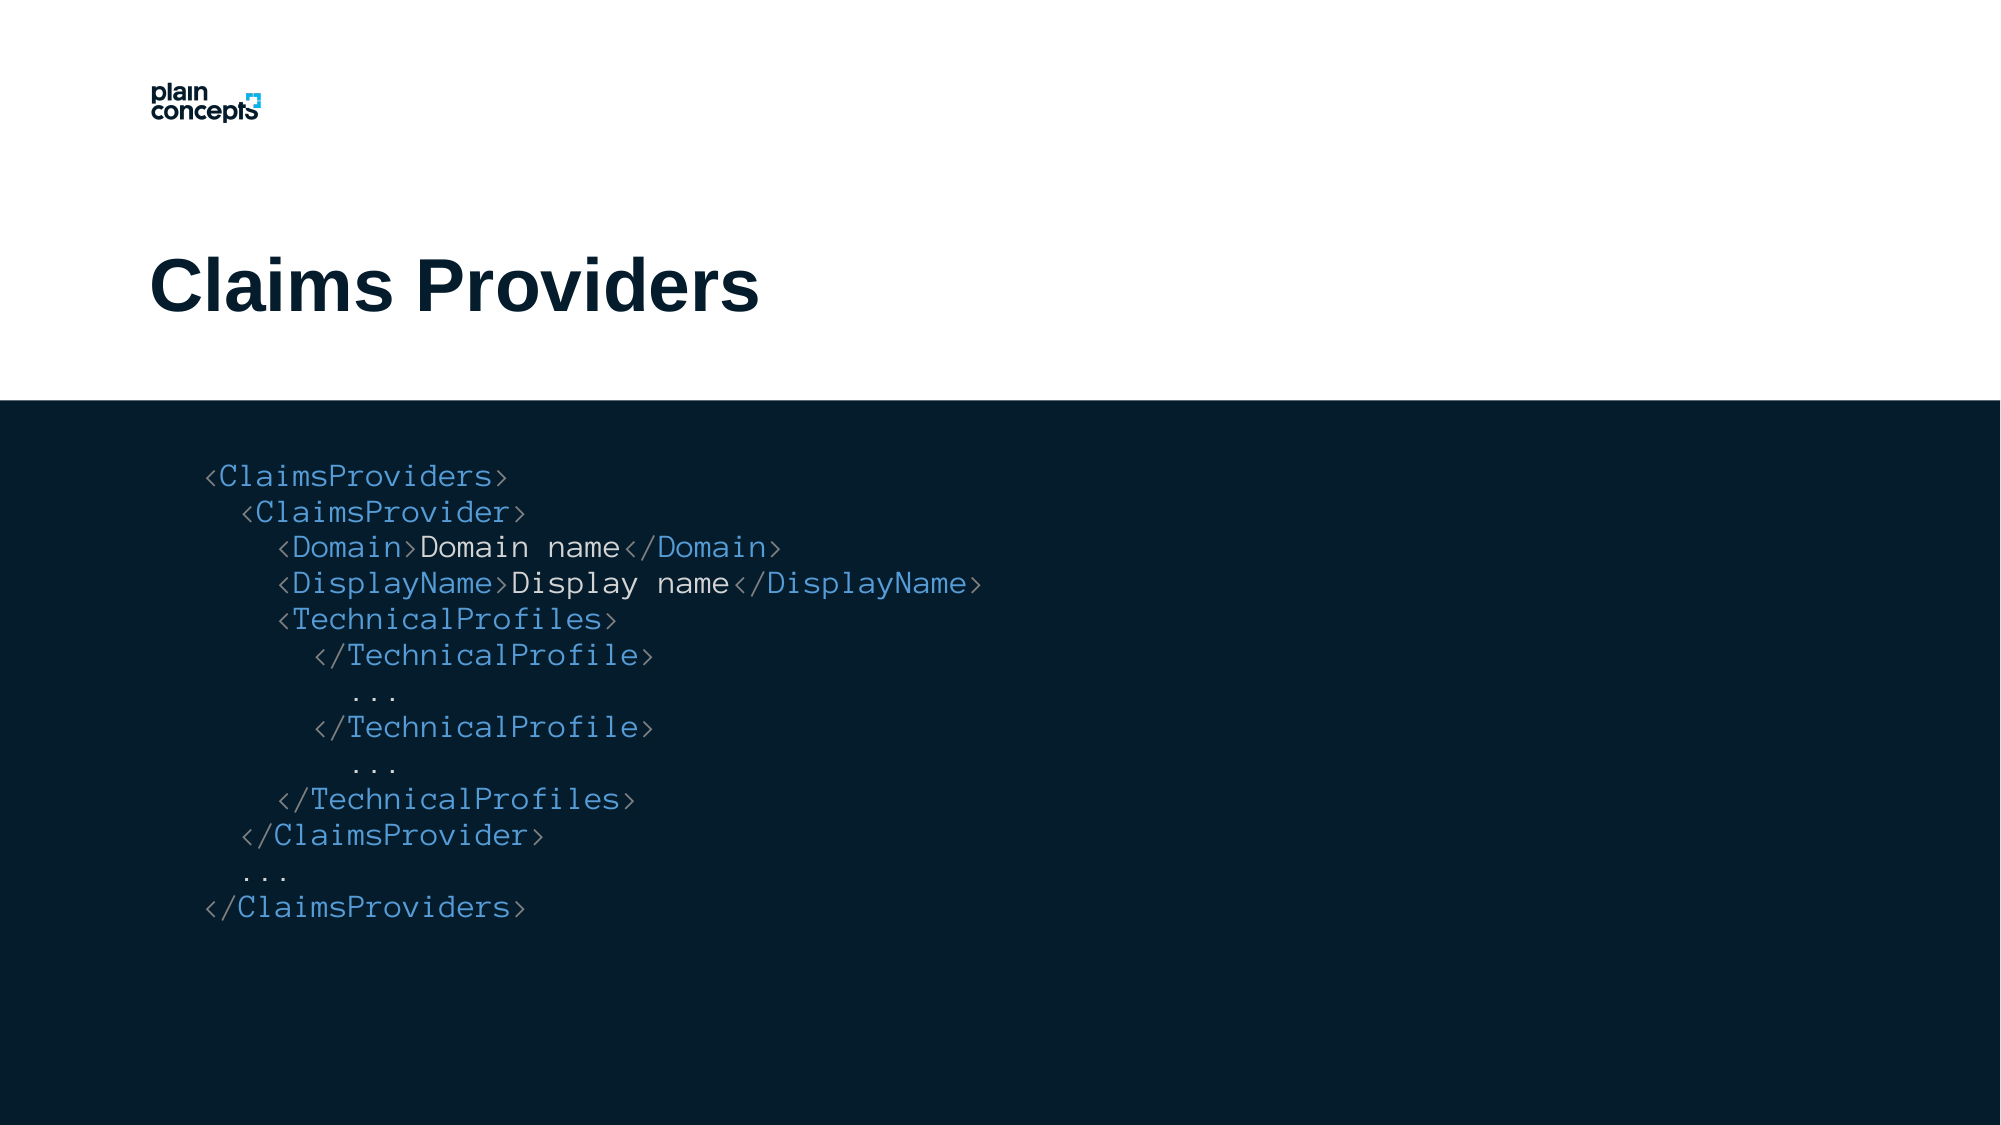

Claims Providers

<ClaimsProviders>
  <ClaimsProvider>
    <Domain>Domain name</Domain>
    <DisplayName>Display name</DisplayName>
    <TechnicalProfiles>
      </TechnicalProfile>
        ...
      </TechnicalProfile>
        ...
    </TechnicalProfiles>
  </ClaimsProvider>
  ...
</ClaimsProviders>